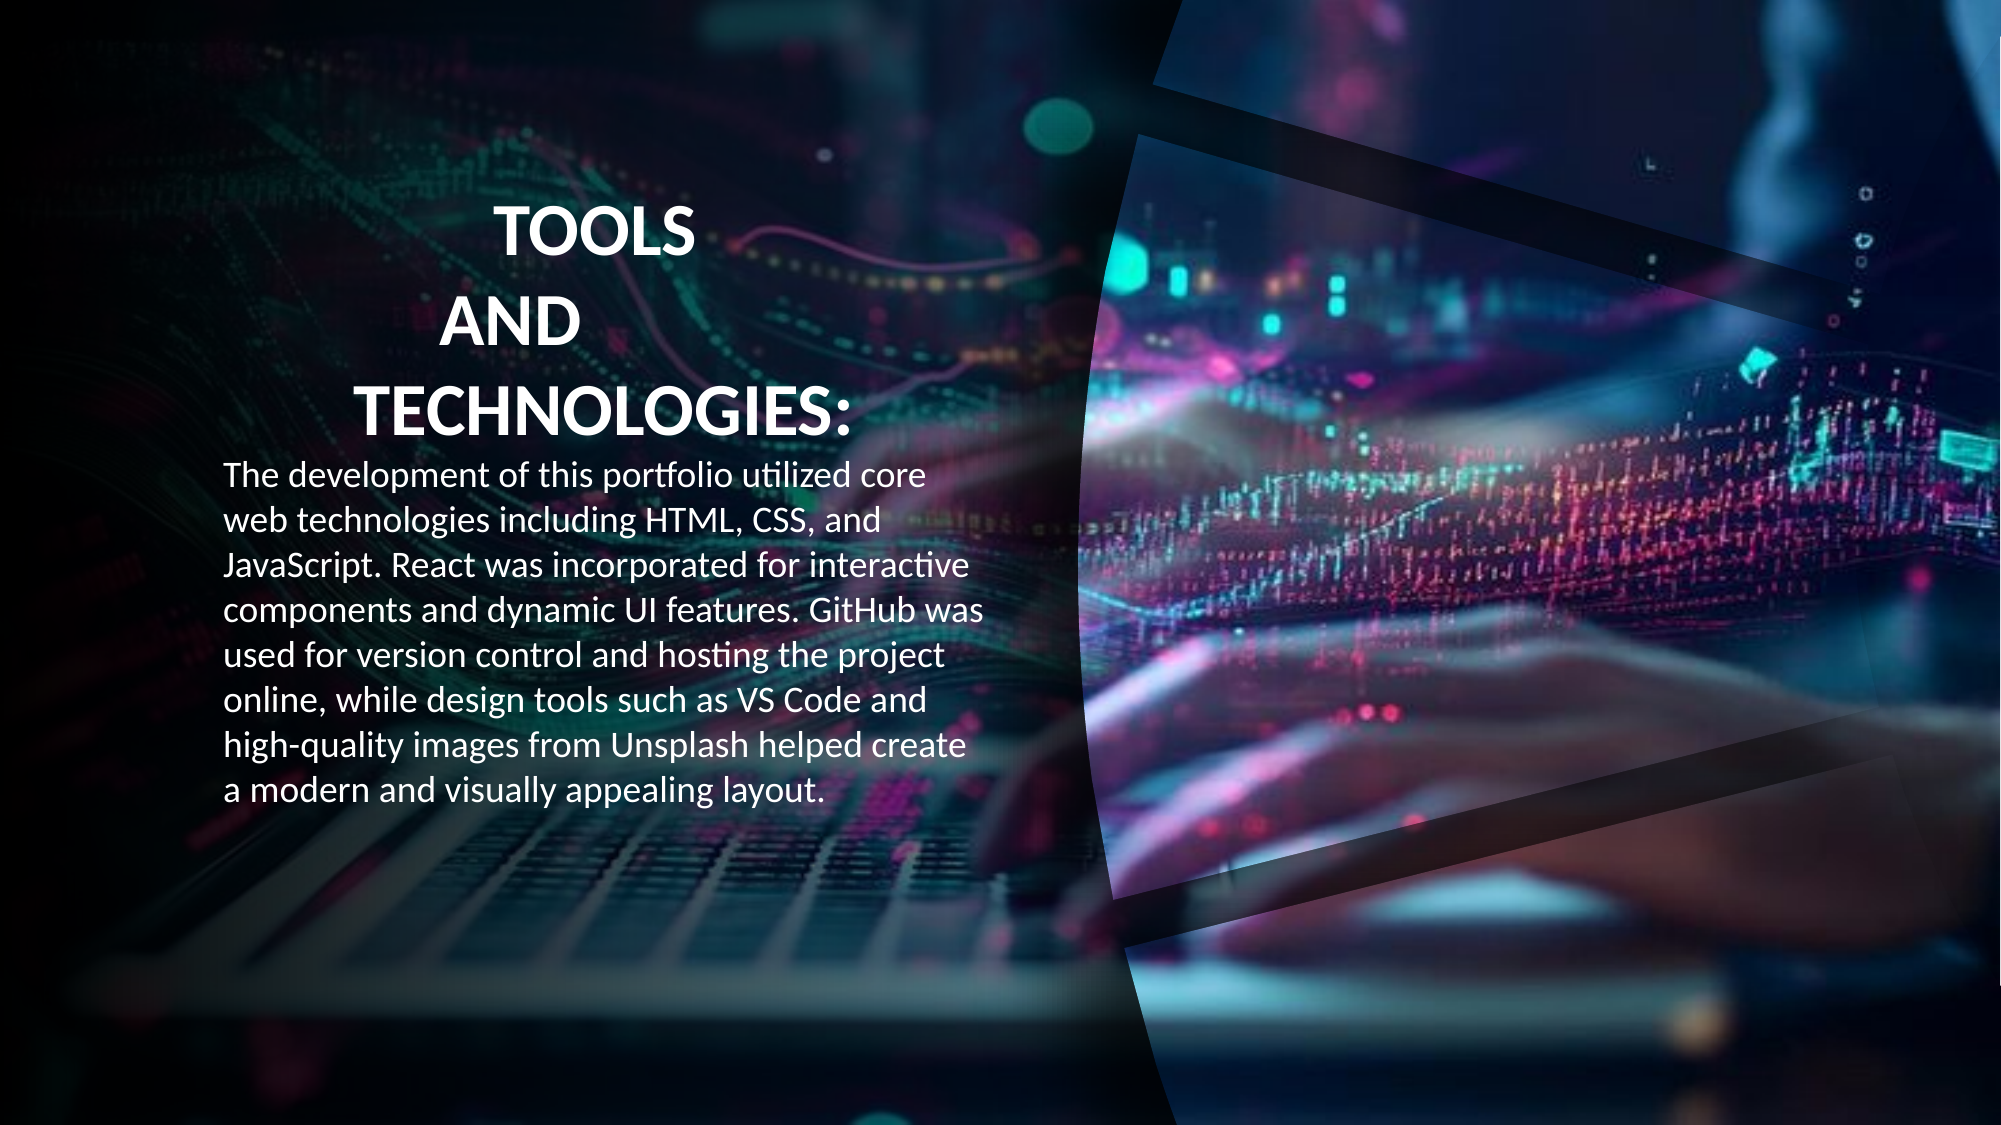

Challenges in XAI

Deep learning = millions of parameters. Hard to simplify.

Accuracy vs. Explainability trade-off.Different users need different detail levels (developer vs. end-user).

Adversarial risk: Too much explanation can reveal secrets.

No single global standard yet.

TOOLS
AND            TECHNOLOGIES:
The development of this portfolio utilized core web technologies including HTML, CSS, and JavaScript. React was incorporated for interactive components and dynamic UI features. GitHub was used for version control and hosting the project online, while design tools such as VS Code and high-quality images from Unsplash helped create a modern and visually appealing layout.
How Does It Work?

Pre-model explainability: Data analyHowsis & feature selection.

Post-model explainability: Explaining trained models.

Methods:Feature importance scores.Visualization (heatmaps, graphs).

Natural language justification.

Example: “Loan rejected due to low income & high credit usage.”---